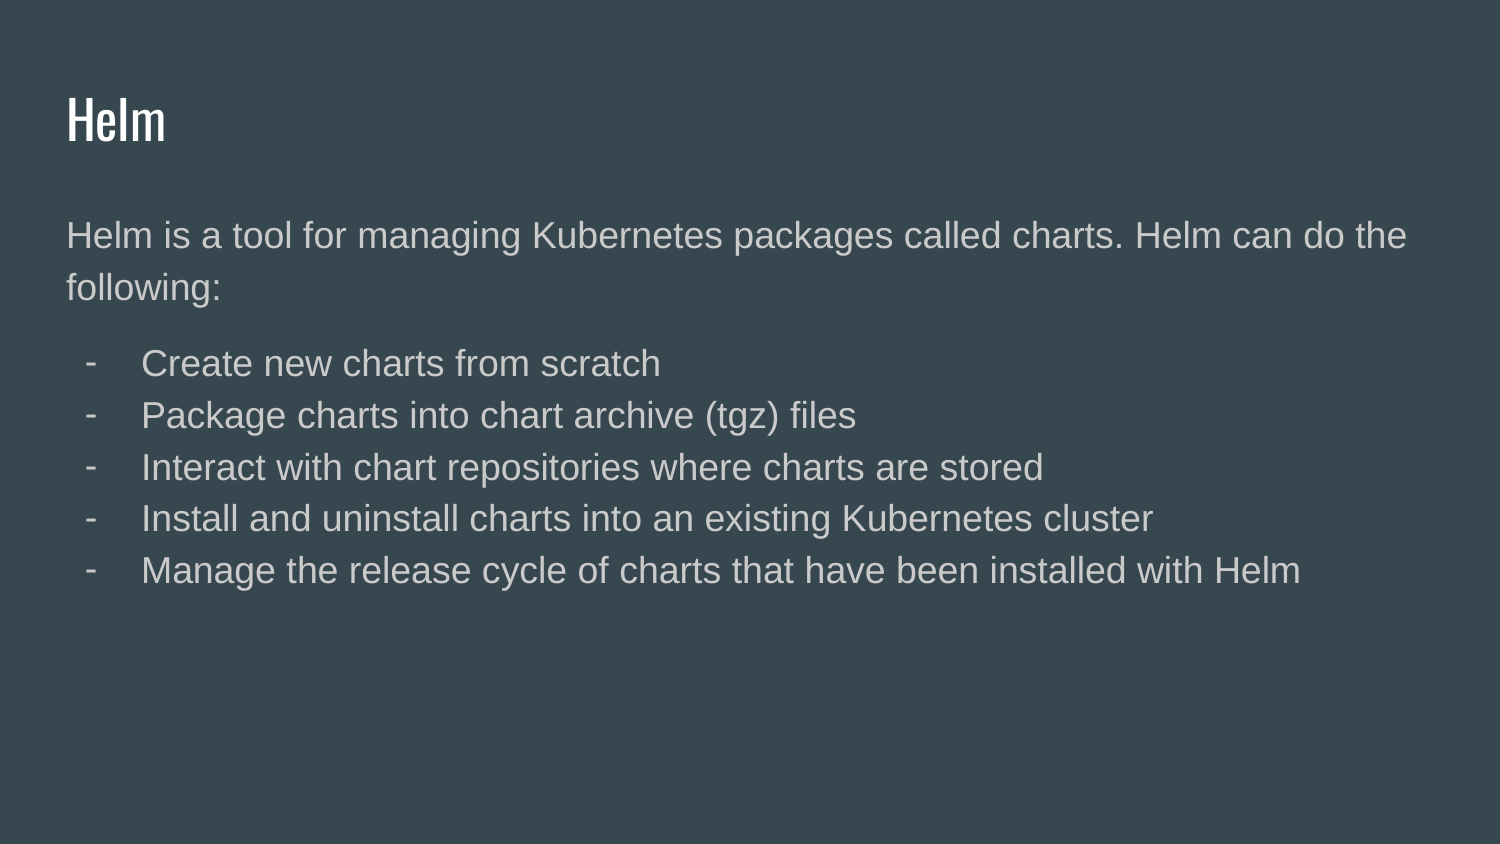

# Helm
Helm is a tool for managing Kubernetes packages called charts. Helm can do the following:
Create new charts from scratch
Package charts into chart archive (tgz) files
Interact with chart repositories where charts are stored
Install and uninstall charts into an existing Kubernetes cluster
Manage the release cycle of charts that have been installed with Helm